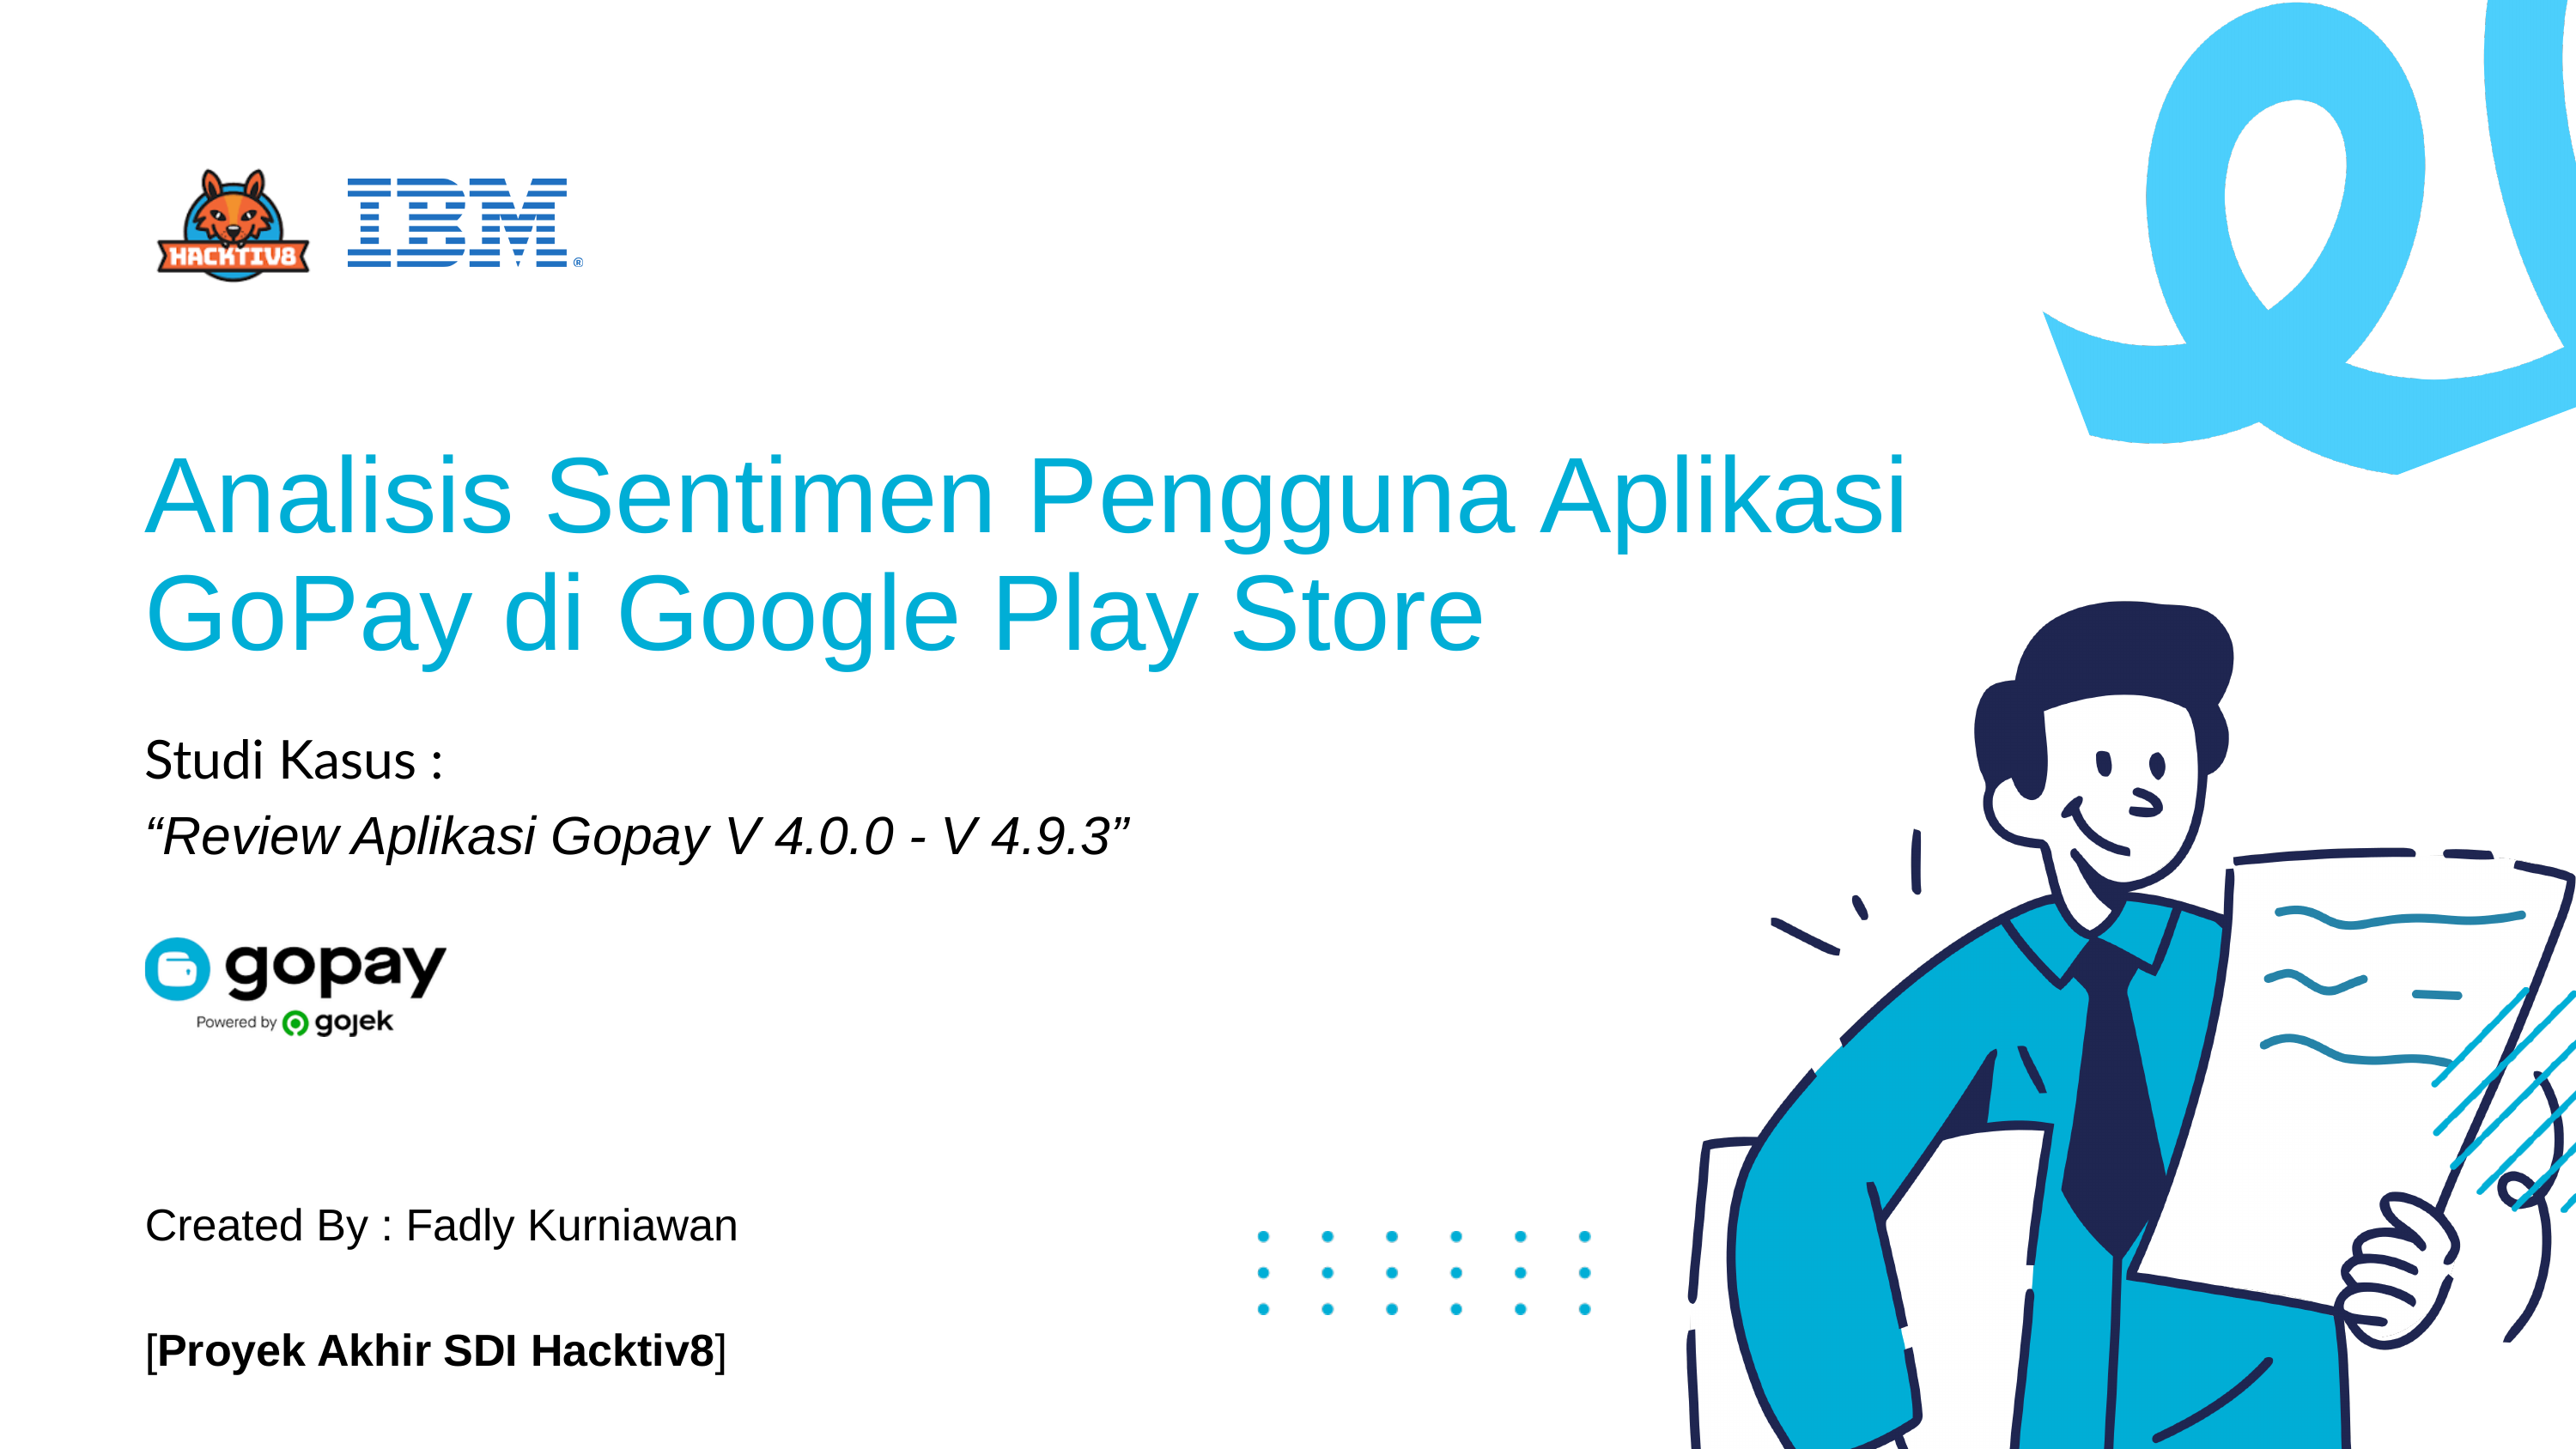

Analisis Sentimen Pengguna Aplikasi GoPay di Google Play Store

Studi Kasus :
“Review Aplikasi Gopay V 4.0.0 - V 4.9.3”

Created By : Fadly Kurniawan

[Proyek Akhir SDI Hacktiv8]